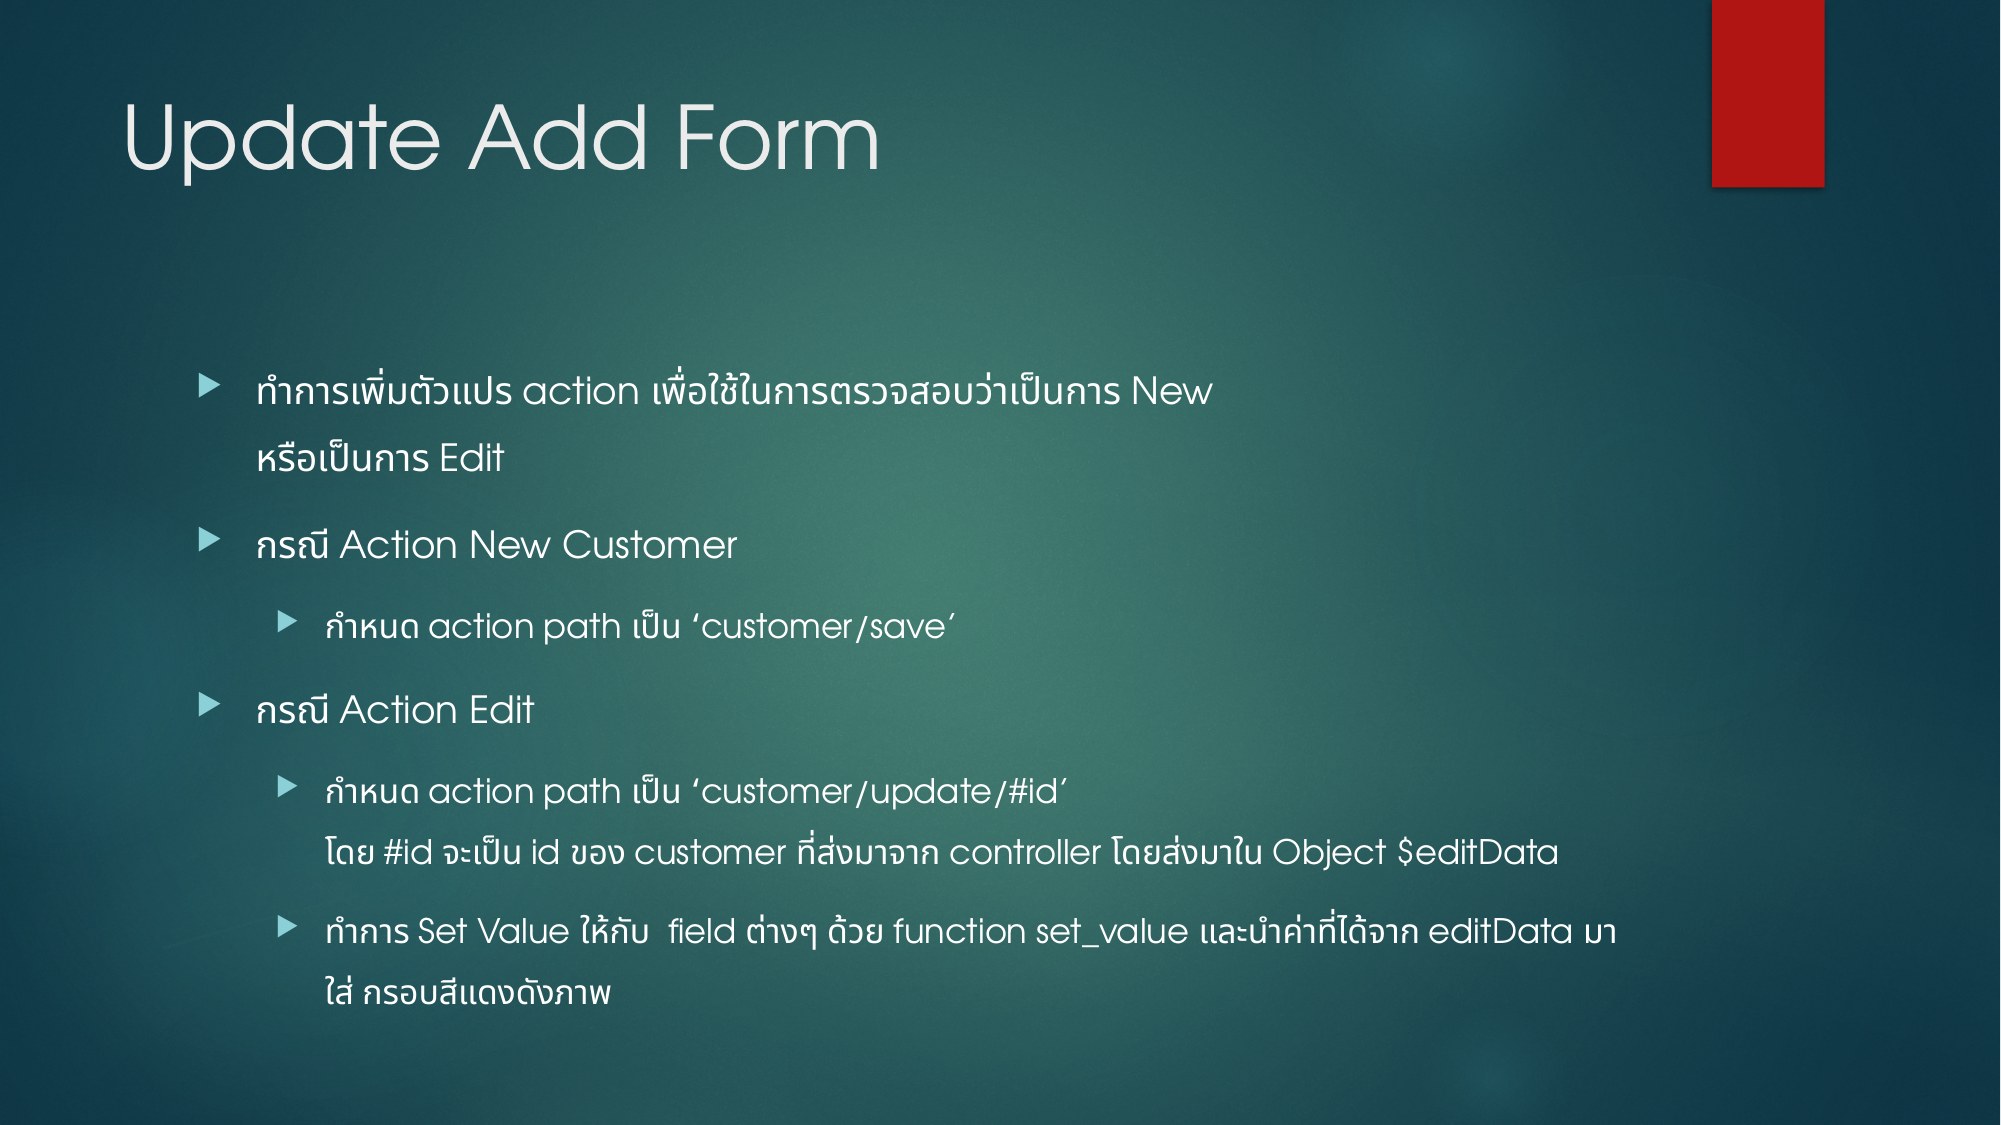

# Update Add Form
ทำการเพิ่มตัวแปร action เพื่อใช้ในการตรวจสอบว่าเป็นการ New
หรือเป็นการ Edit
กรณี Action New Customer
กำหนด action path เป็น ‘customer/save’
กรณี Action Edit
กำหนด action path เป็น ‘customer/update/#id’
โดย #id จะเป็น id ของ customer ที่ส่งมาจาก controller โดยส่งมาใน Object $editData
ทำการ Set Value ให้กับ  field ต่างๆ ด้วย function set_value และนำค่าที่ได้จาก editData มาใส่ กรอบสีแดงดังภาพ